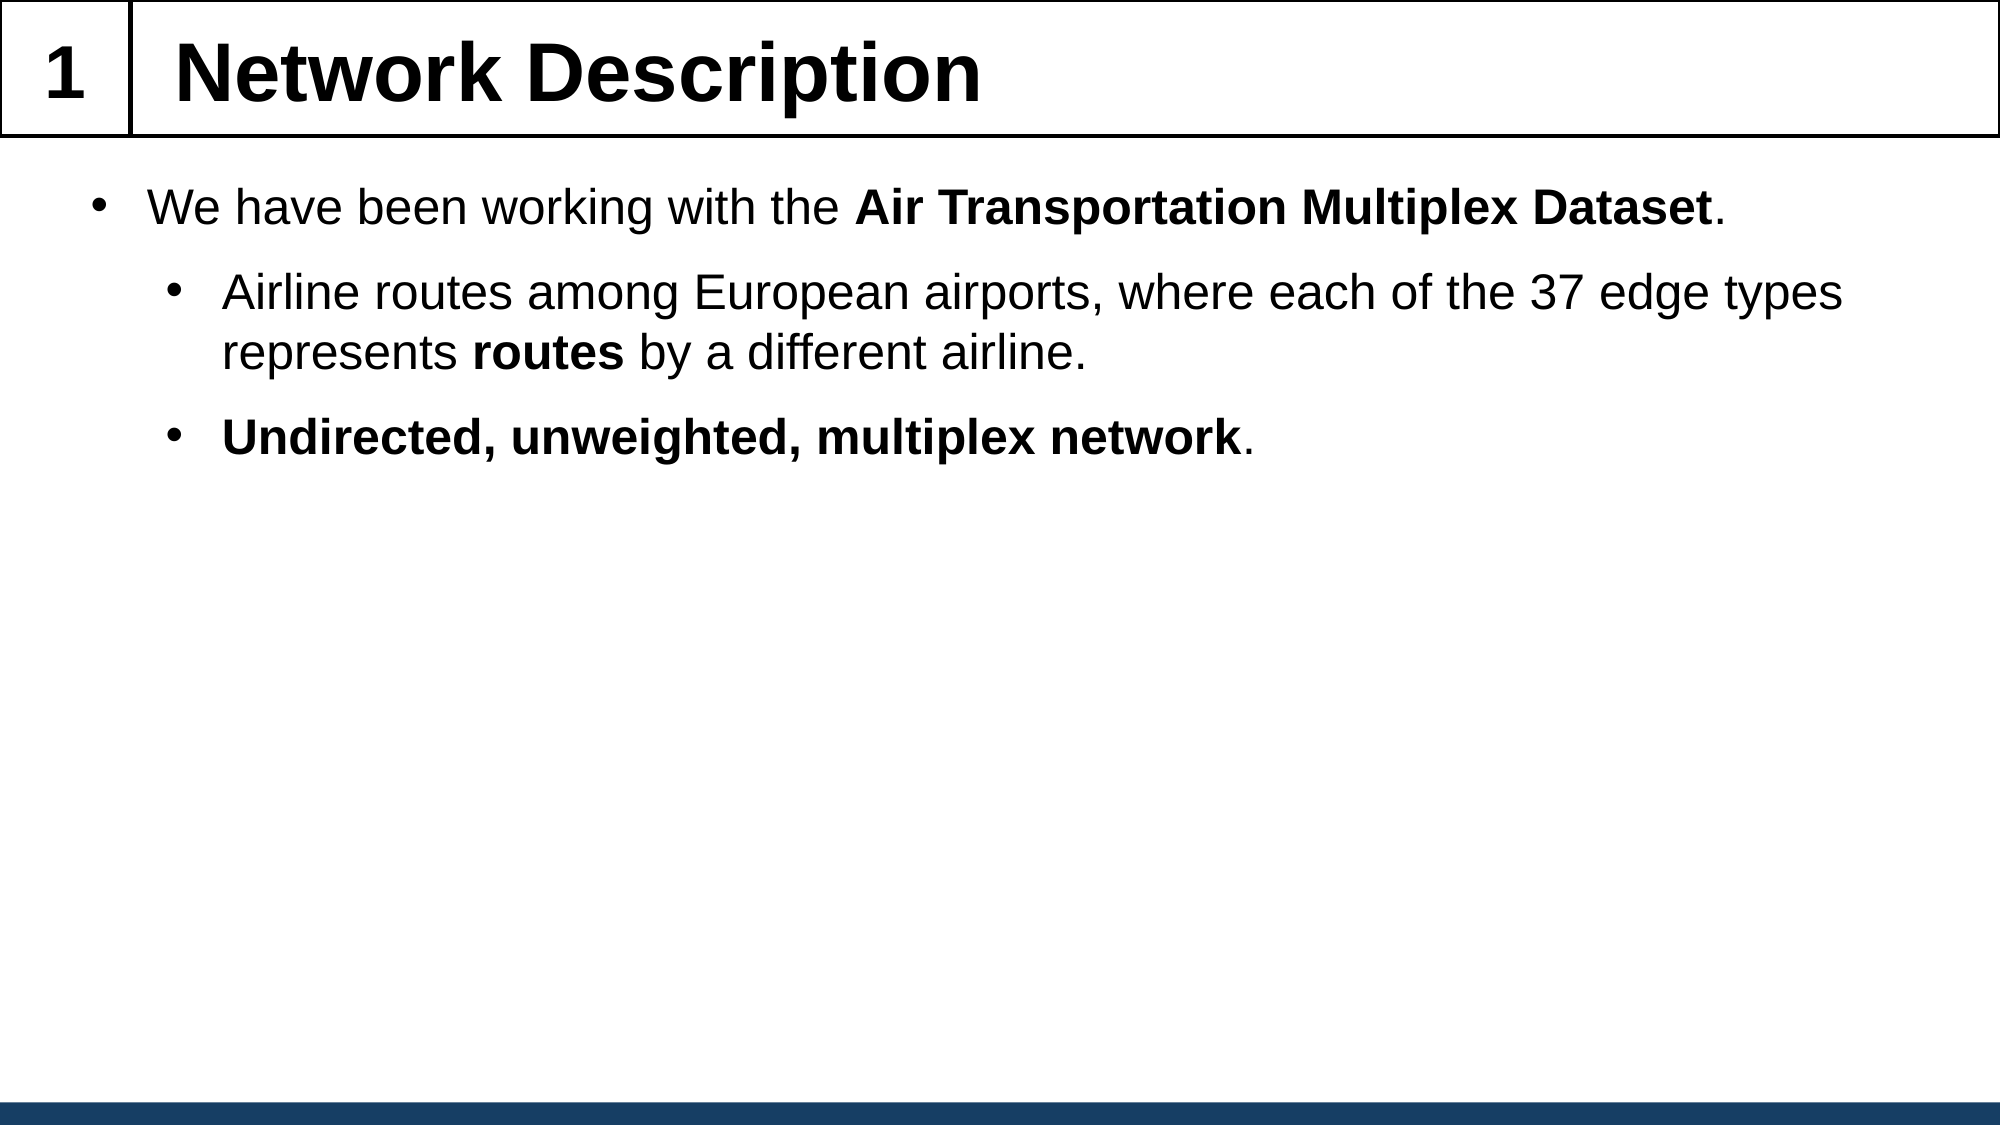

1
Network Description
We have been working with the Air Transportation Multiplex Dataset.
Airline routes among European airports, where each of the 37 edge types represents routes by a different airline.
Undirected, unweighted, multiplex network.